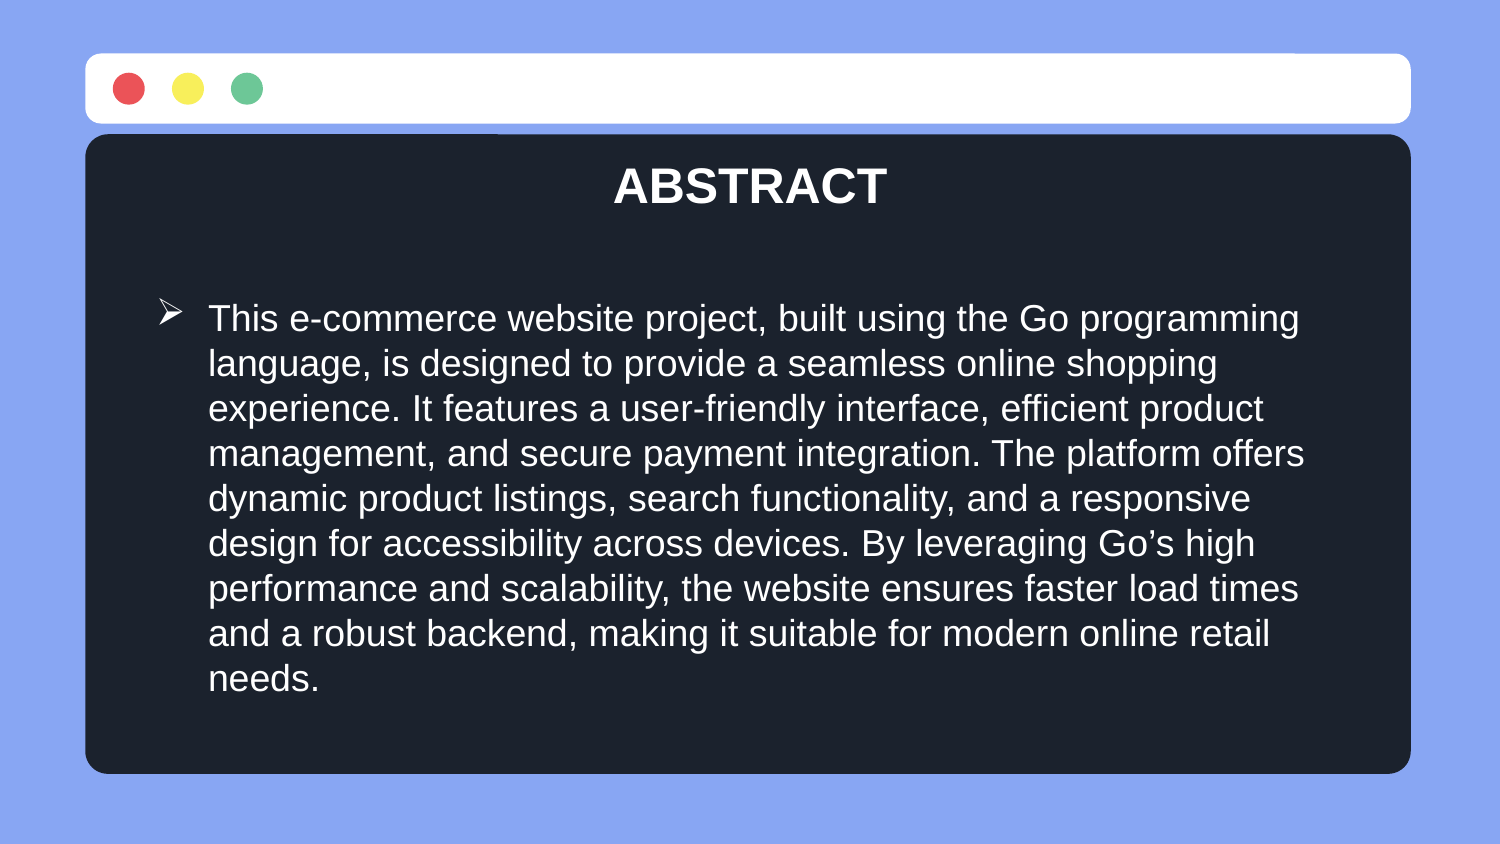

# ABSTRACT

This e-commerce website project, built using the Go programming language, is designed to provide a seamless online shopping experience. It features a user-friendly interface, efficient product management, and secure payment integration. The platform offers dynamic product listings, search functionality, and a responsive design for accessibility across devices. By leveraging Go’s high performance and scalability, the website ensures faster load times and a robust backend, making it suitable for modern online retail needs.